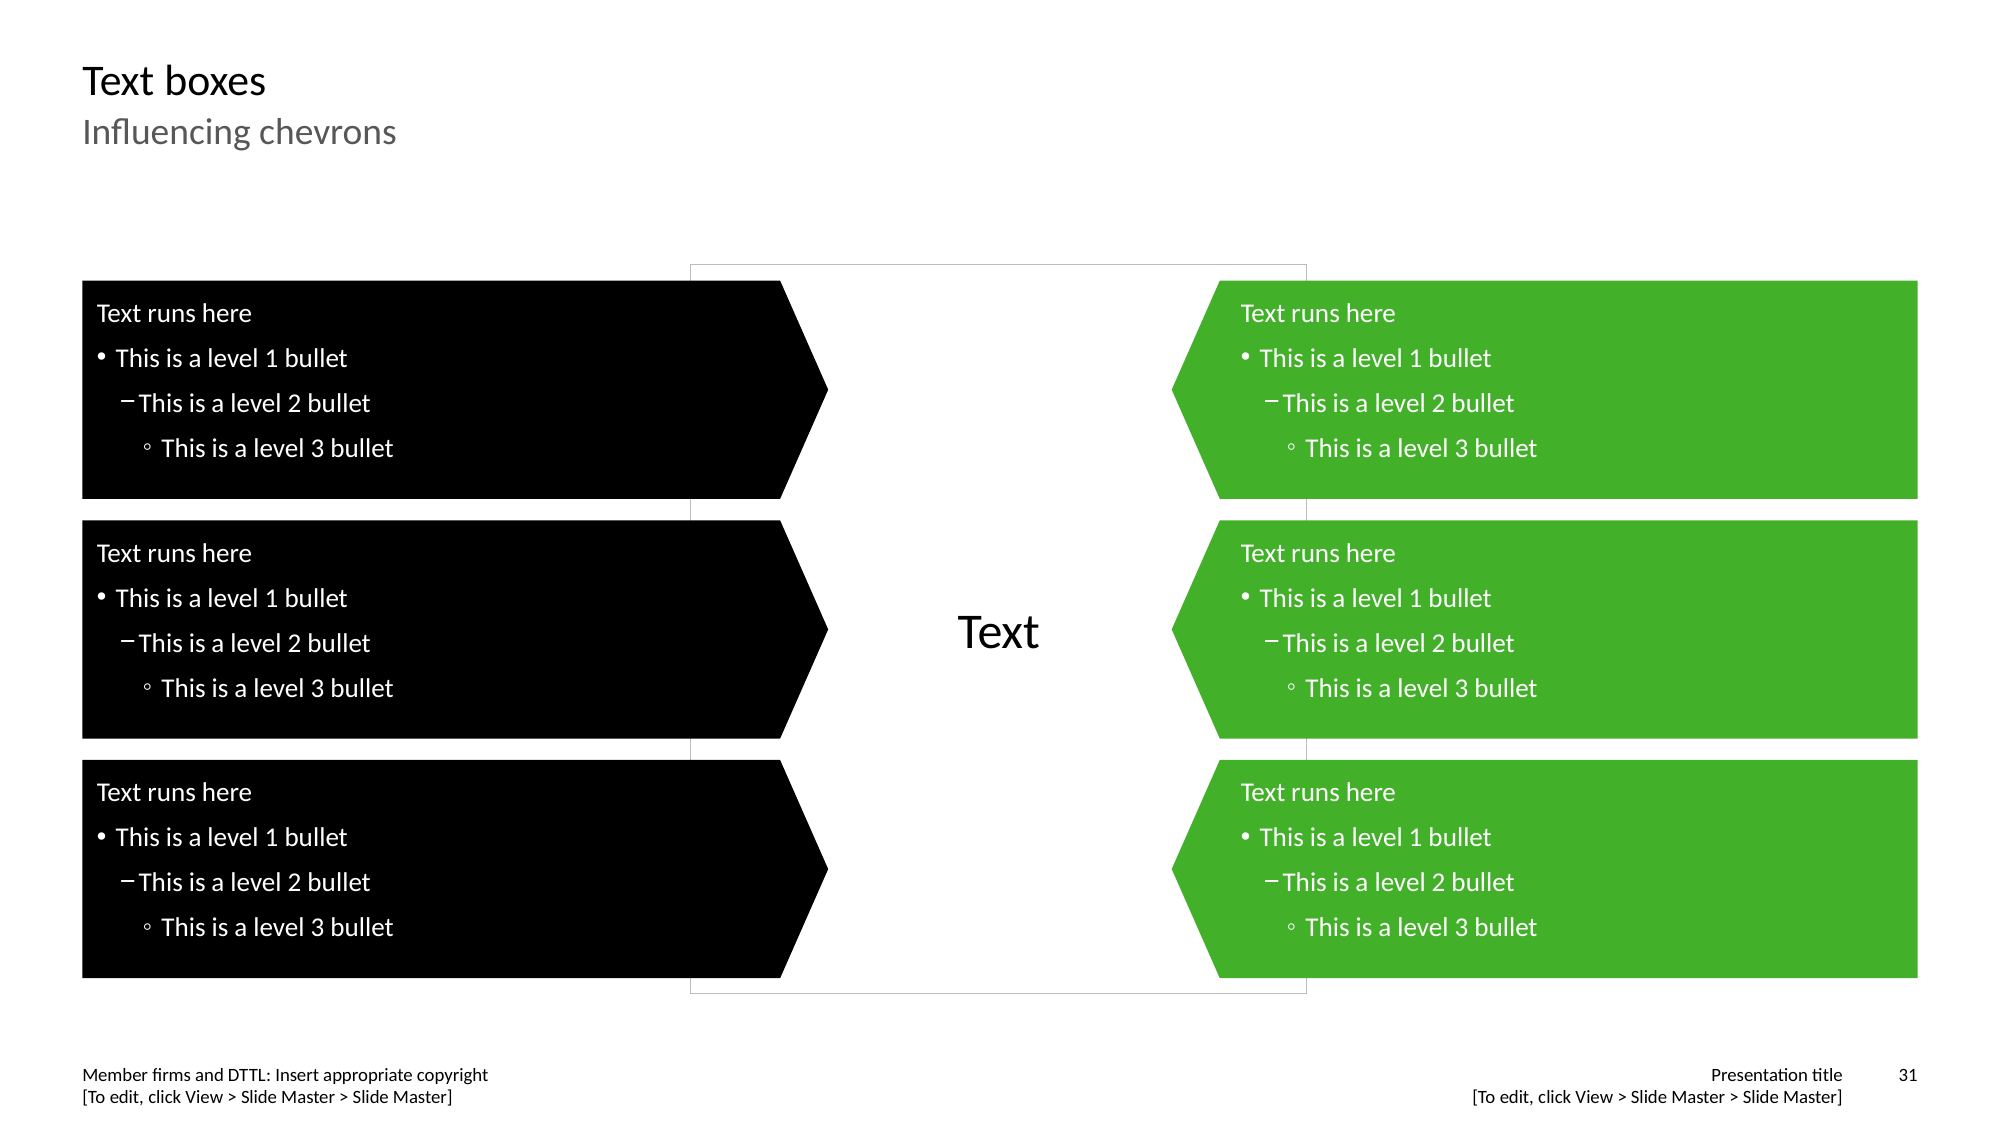

# Text boxes
Influencing chevrons
Text
Text runs here
This is a level 1 bullet
This is a level 2 bullet
This is a level 3 bullet
Text runs here
This is a level 1 bullet
This is a level 2 bullet
This is a level 3 bullet
Text runs here
This is a level 1 bullet
This is a level 2 bullet
This is a level 3 bullet
Text runs here
This is a level 1 bullet
This is a level 2 bullet
This is a level 3 bullet
Text runs here
This is a level 1 bullet
This is a level 2 bullet
This is a level 3 bullet
Text runs here
This is a level 1 bullet
This is a level 2 bullet
This is a level 3 bullet